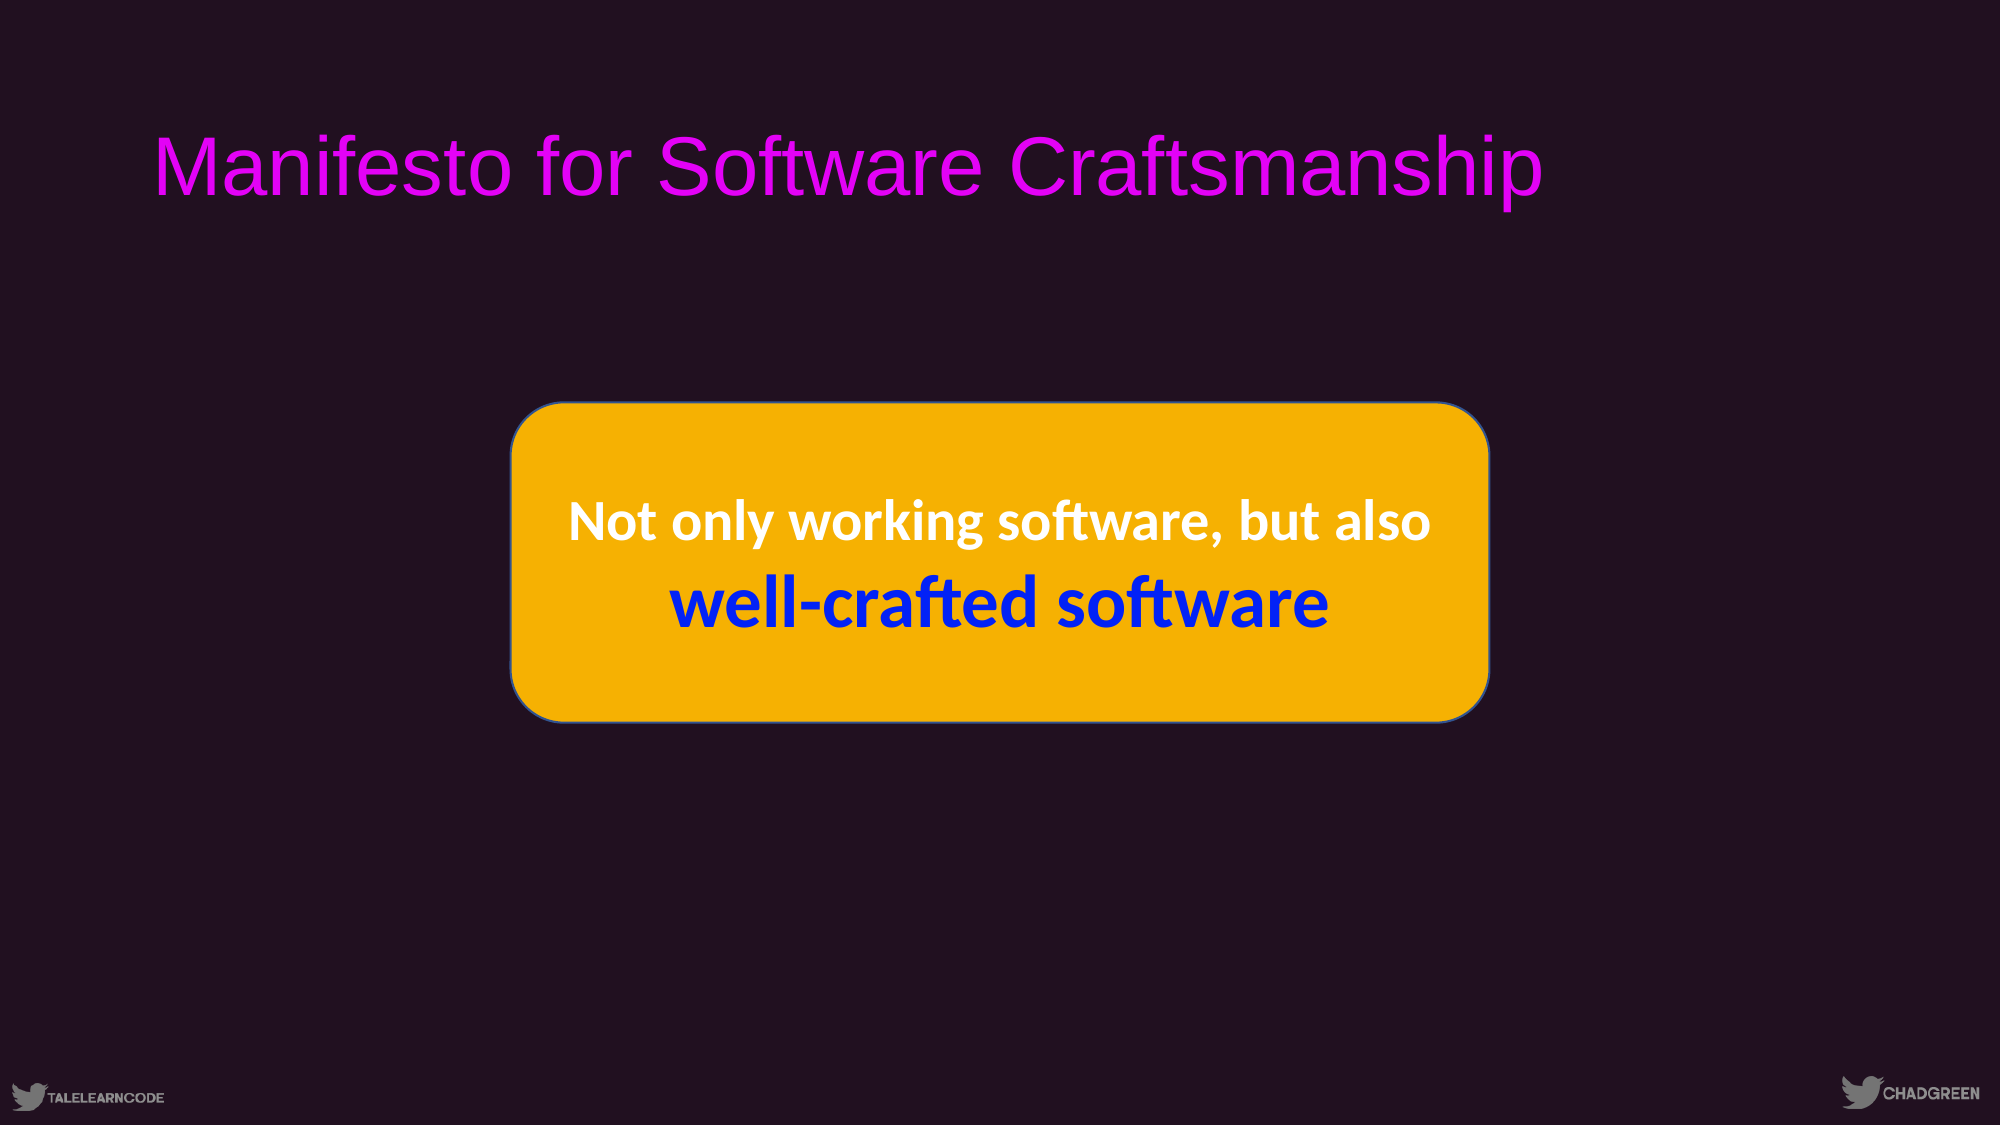

# Manifesto for Software Craftsmanship
Not only working software, but also well-crafted software